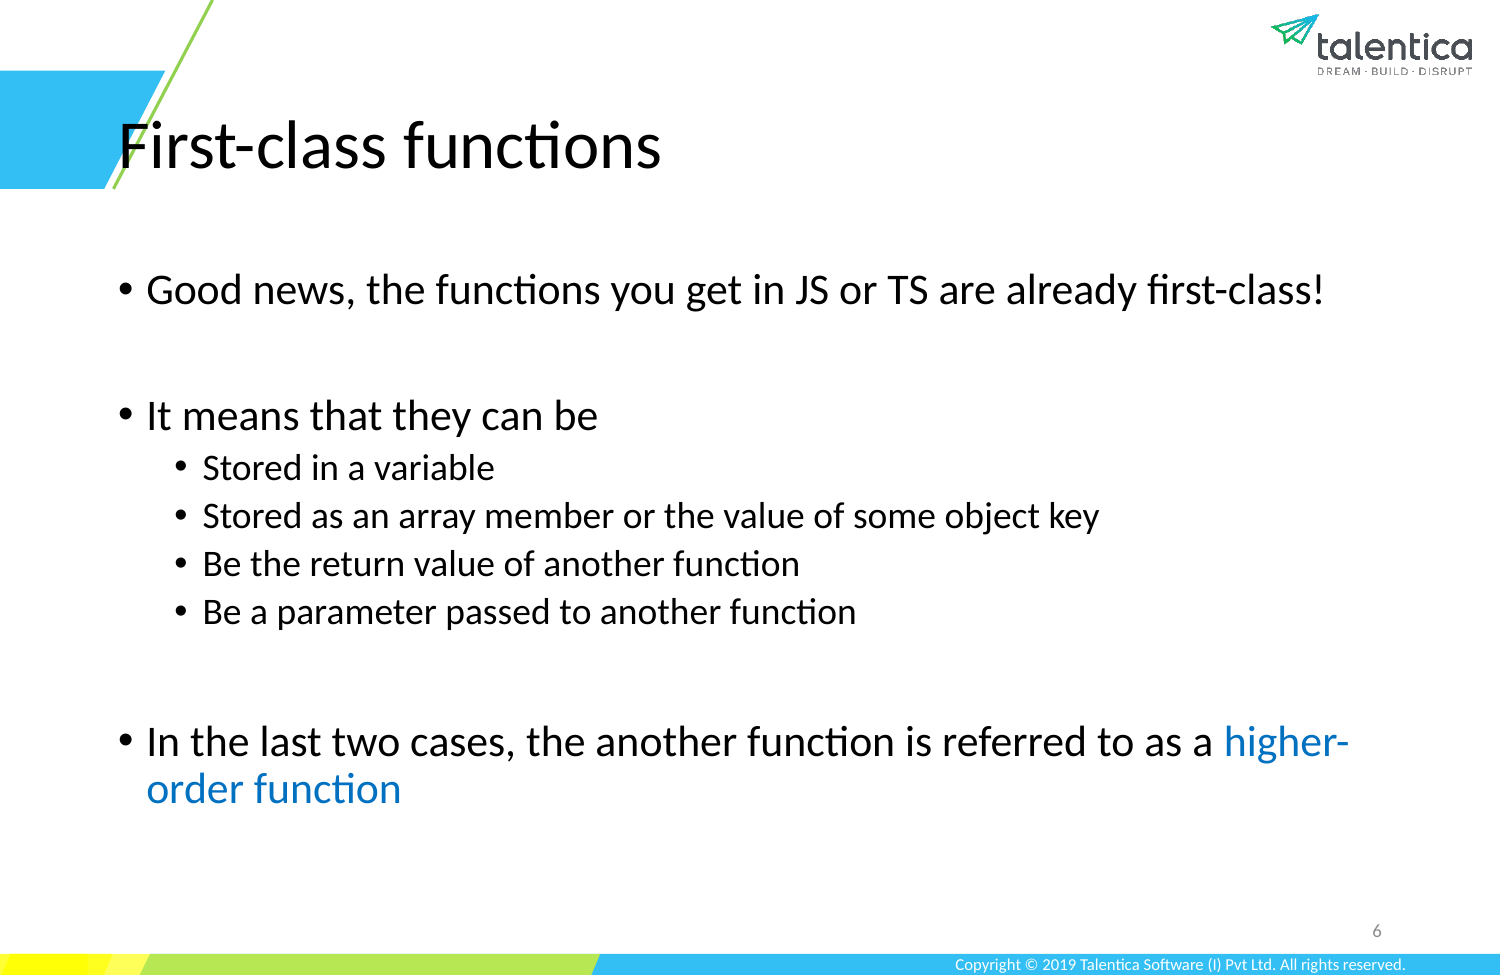

# First-class functions
Good news, the functions you get in JS or TS are already first-class!

It means that they can be
Stored in a variable
Stored as an array member or the value of some object key
Be the return value of another function
Be a parameter passed to another function

In the last two cases, the another function is referred to as a higher-order function
6